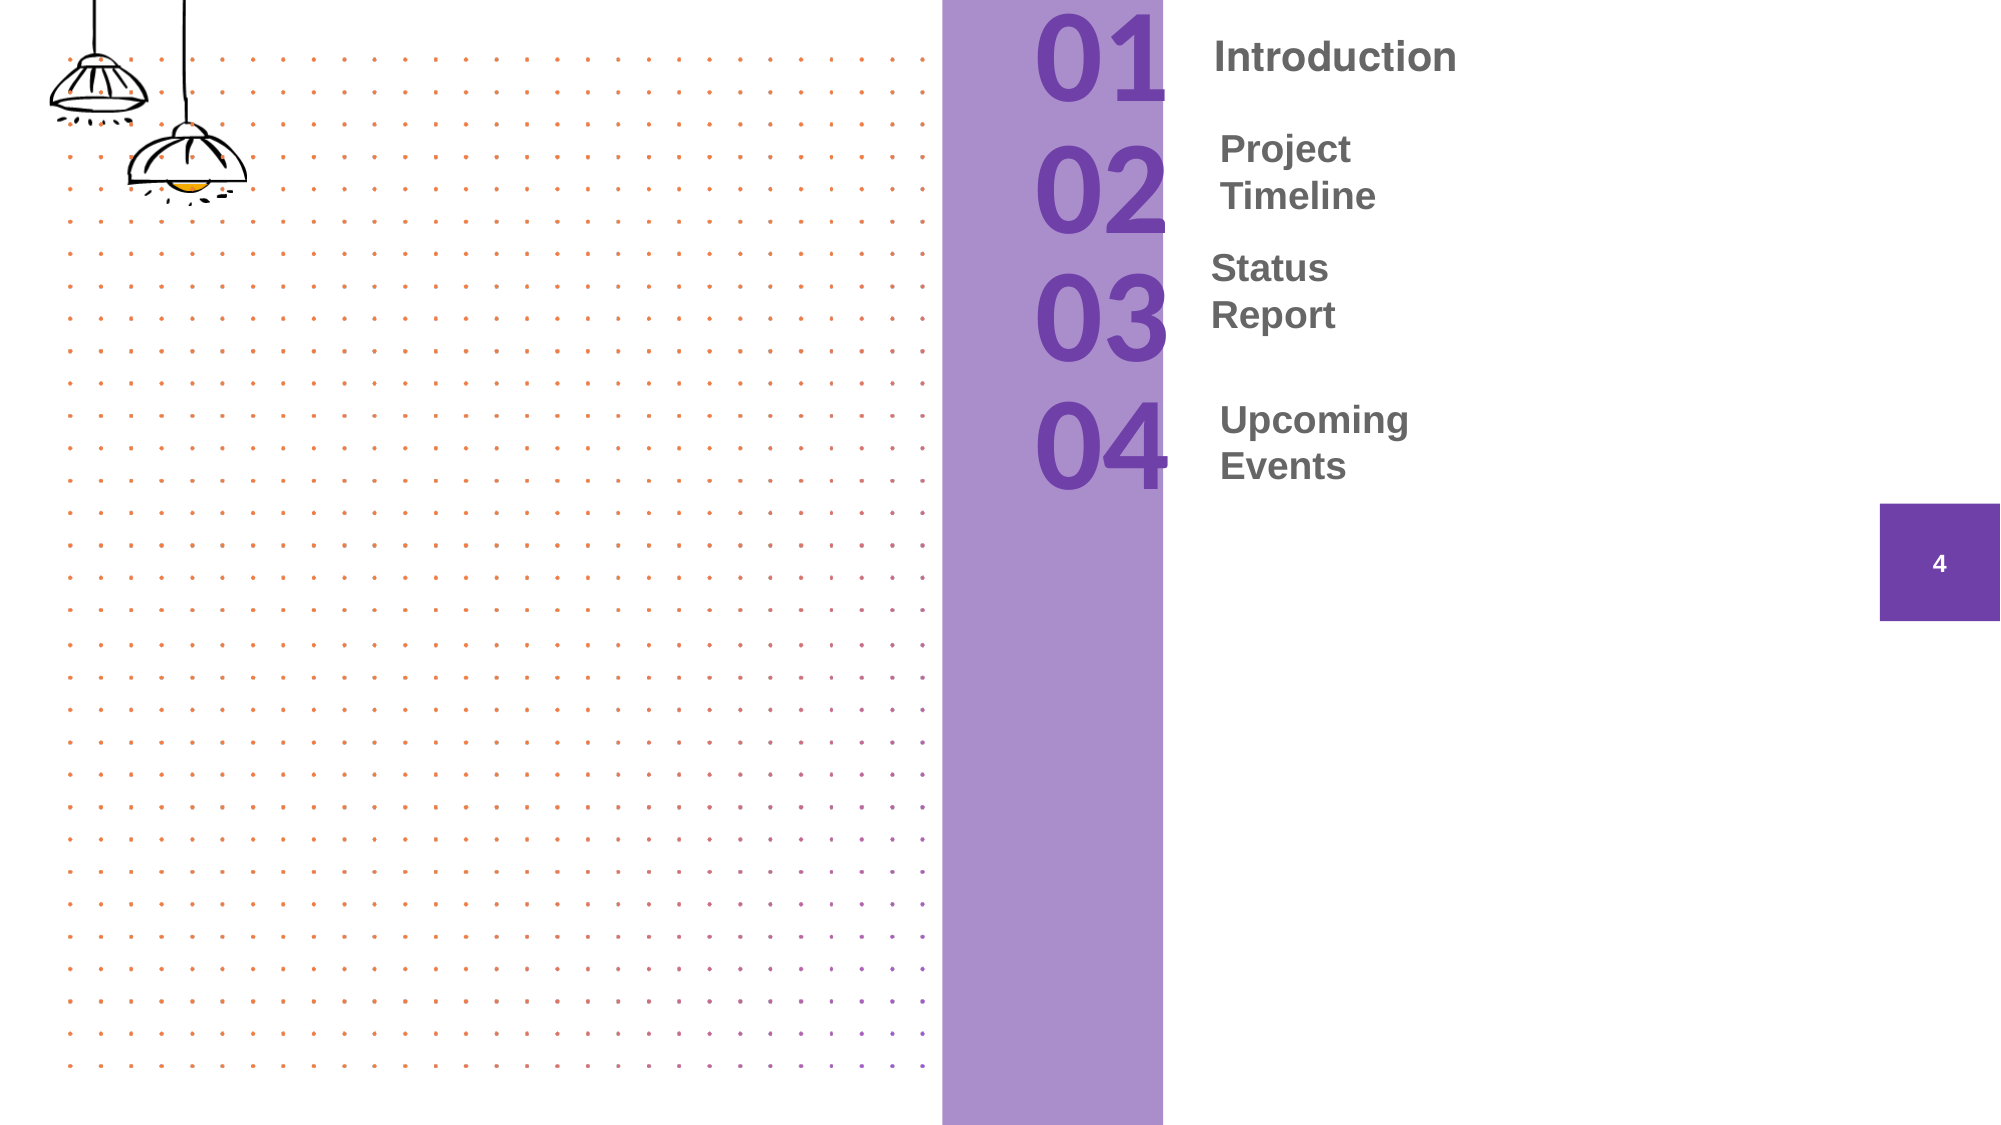

Introduction
# 01
Project Timeline
02
Status Report
03
04
Upcoming Events
4